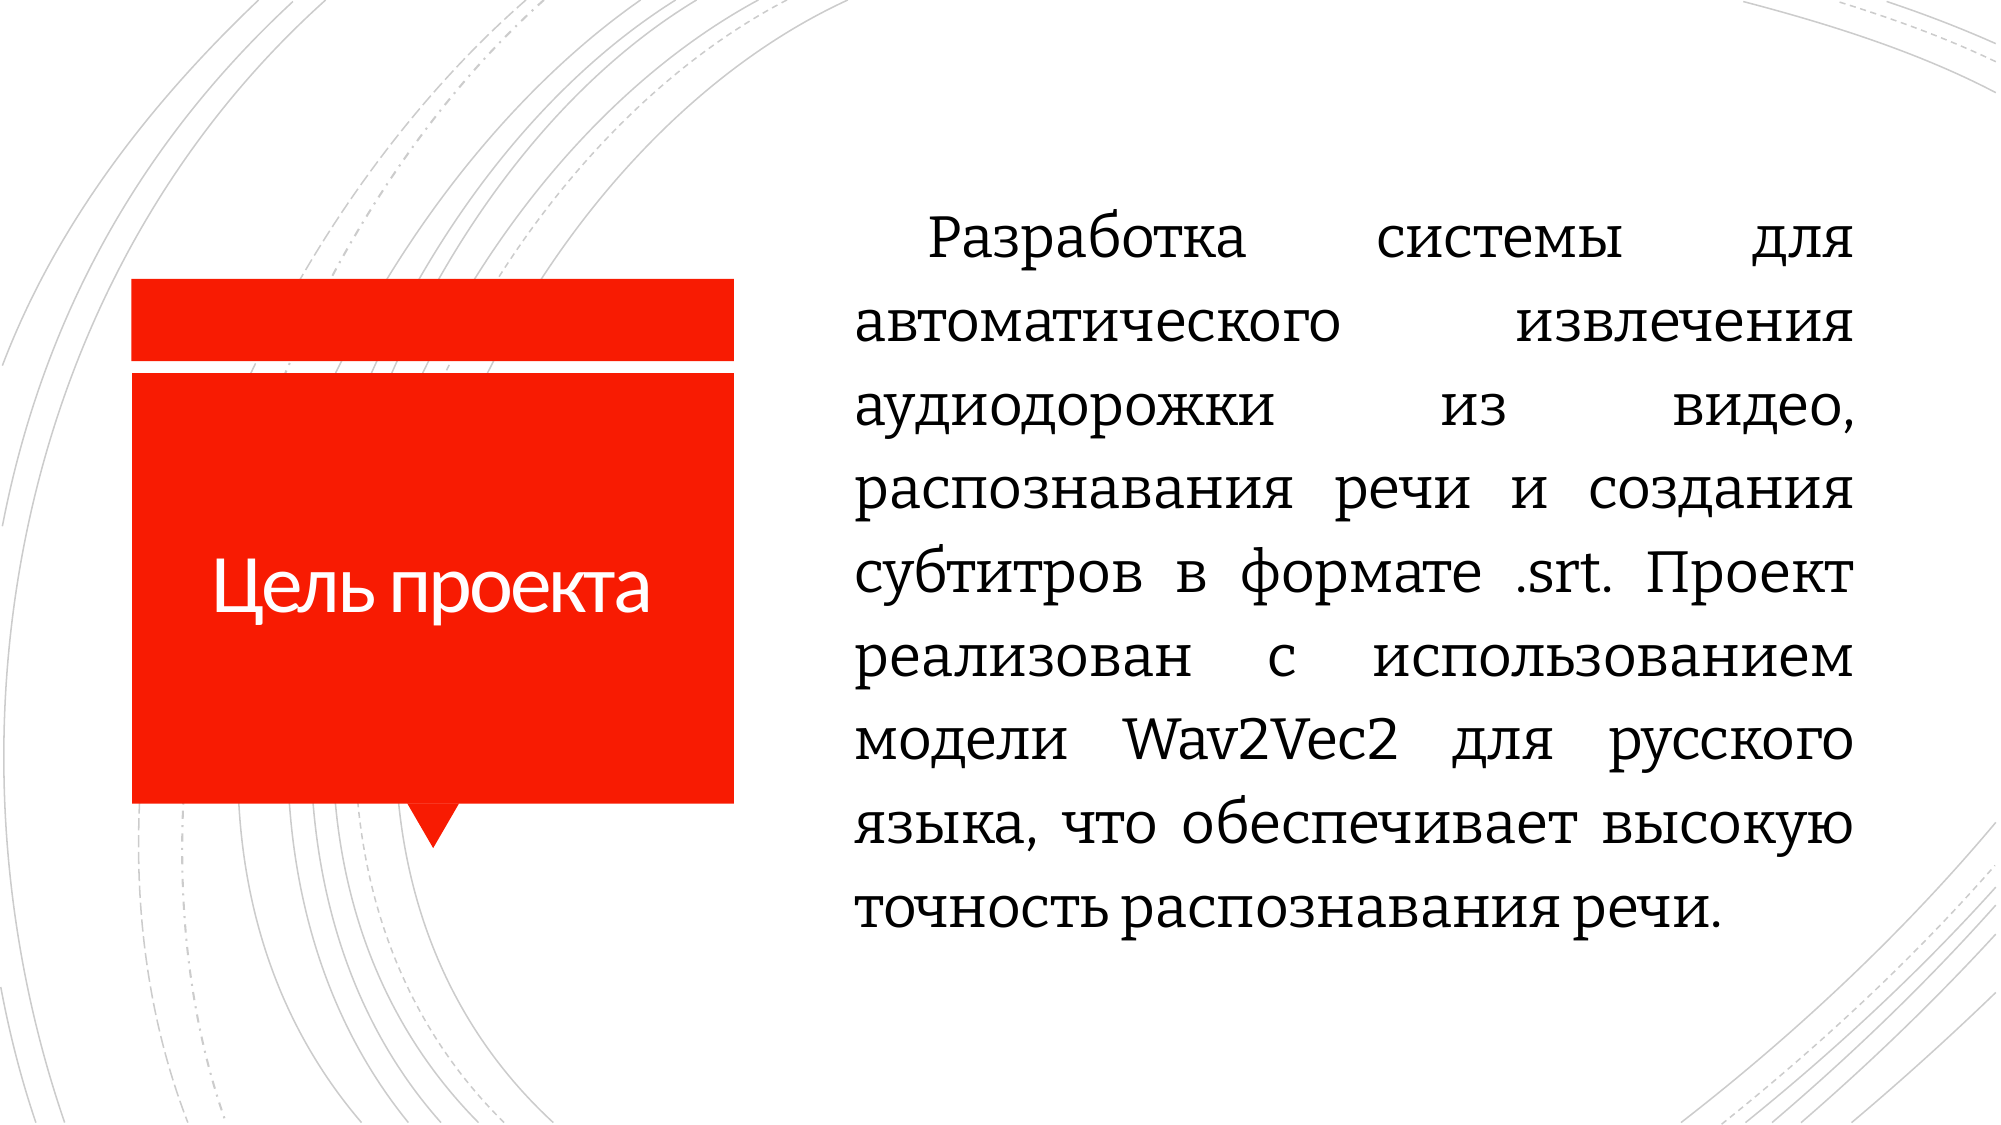

Разработка системы для автоматического извлечения аудиодорожки из видео, распознавания речи и создания субтитров в формате .srt. Проект реализован с использованием модели Wav2Vec2 для русского языка, что обеспечивает высокую точность распознавания речи.
# Цель проекта